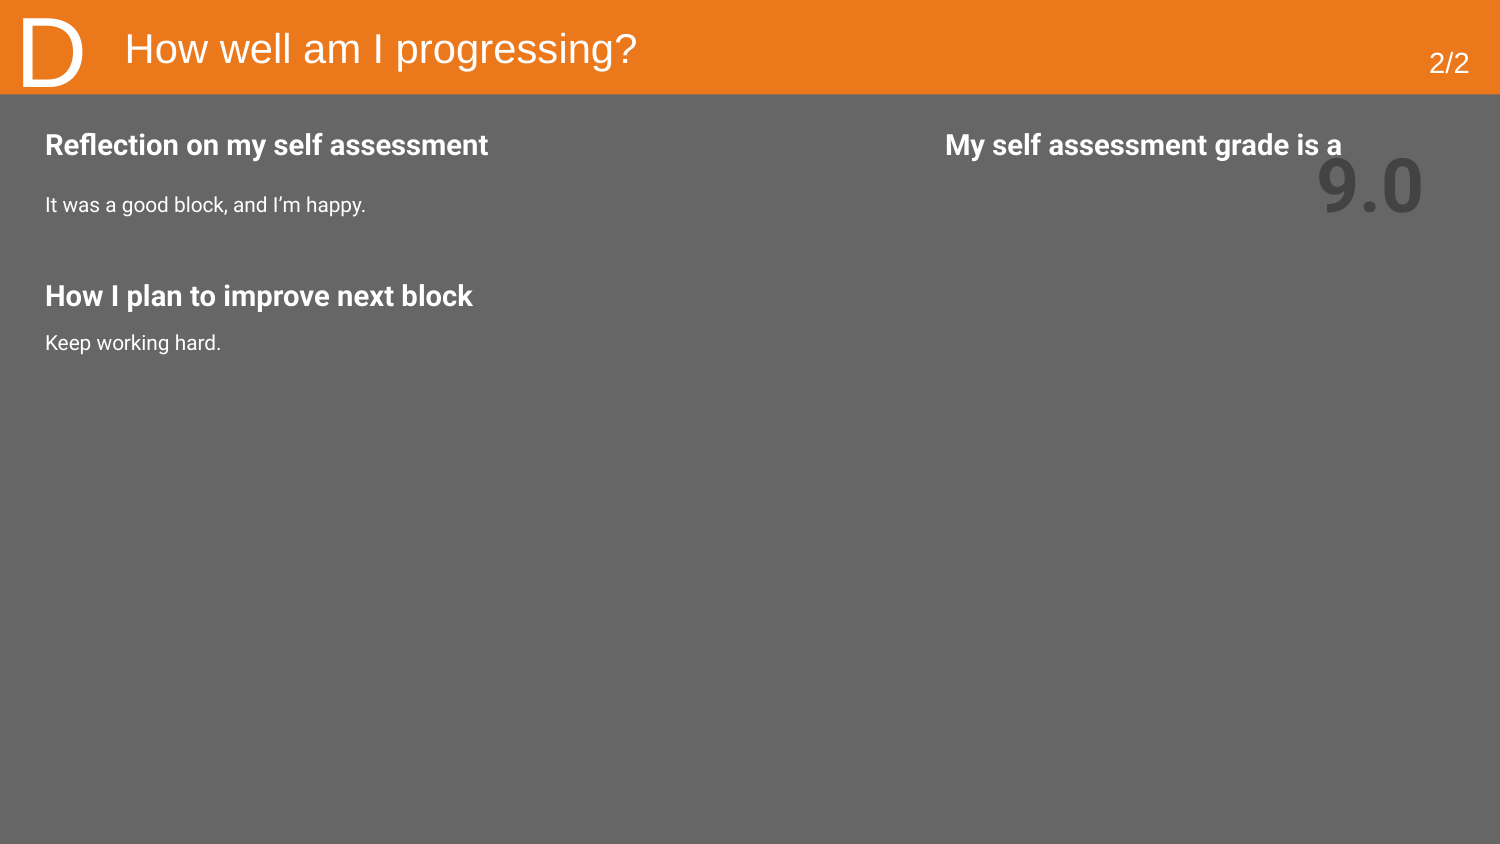

D
# How well am I progressing?
2/2
Reflection on my self assessment				My self assessment grade is a
9.0
It was a good block, and I’m happy.

How I plan to improve next block
Keep working hard.